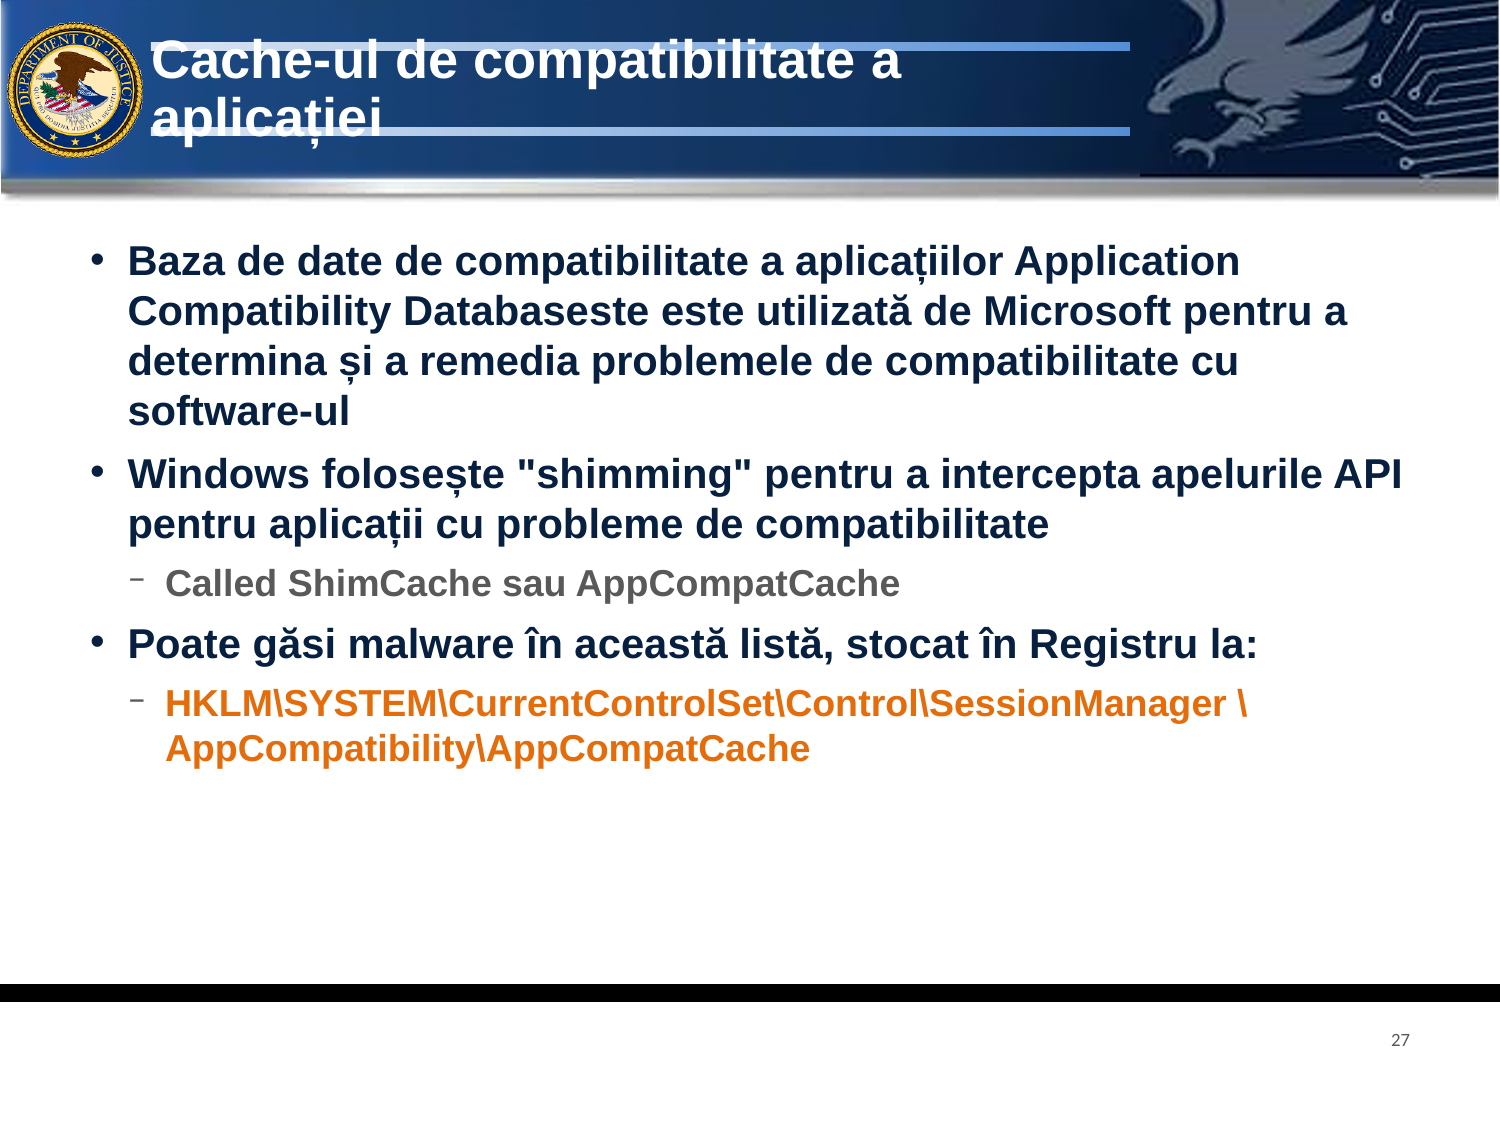

# Cache-ul de compatibilitate a aplicației
Baza de date de compatibilitate a aplicațiilor Application Compatibility Databaseste este utilizată de Microsoft pentru a determina și a remedia problemele de compatibilitate cu software-ul
Windows folosește "shimming" pentru a intercepta apelurile API pentru aplicații cu probleme de compatibilitate
Called ShimCache sau AppCompatCache
Poate găsi malware în această listă, stocat în Registru la:
HKLM\SYSTEM\CurrentControlSet\Control\SessionManager \AppCompatibility\AppCompatCache

27